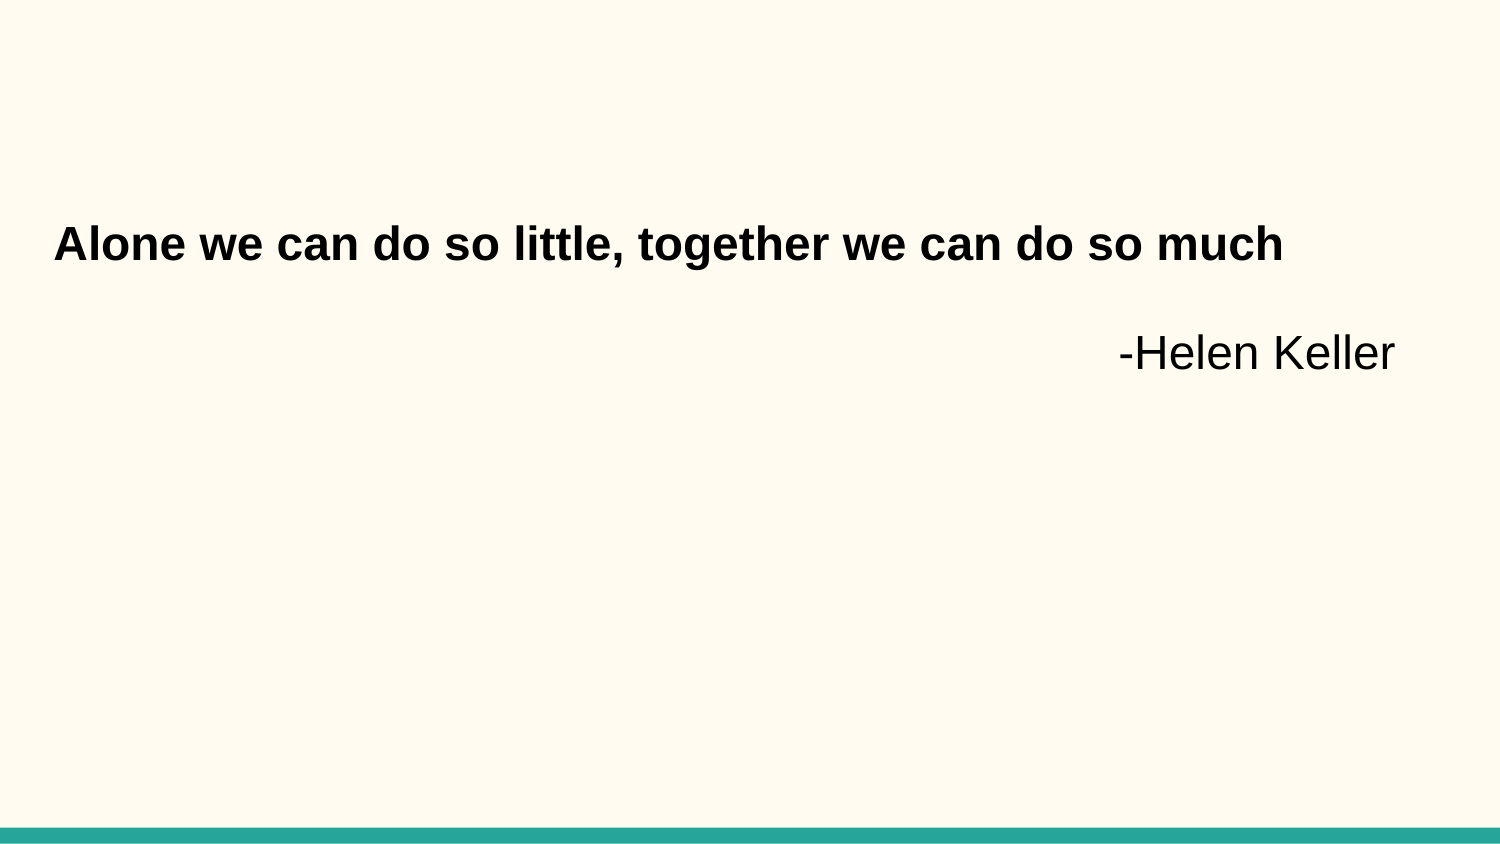

Alone we can do so little, together we can do so much
-Helen Keller